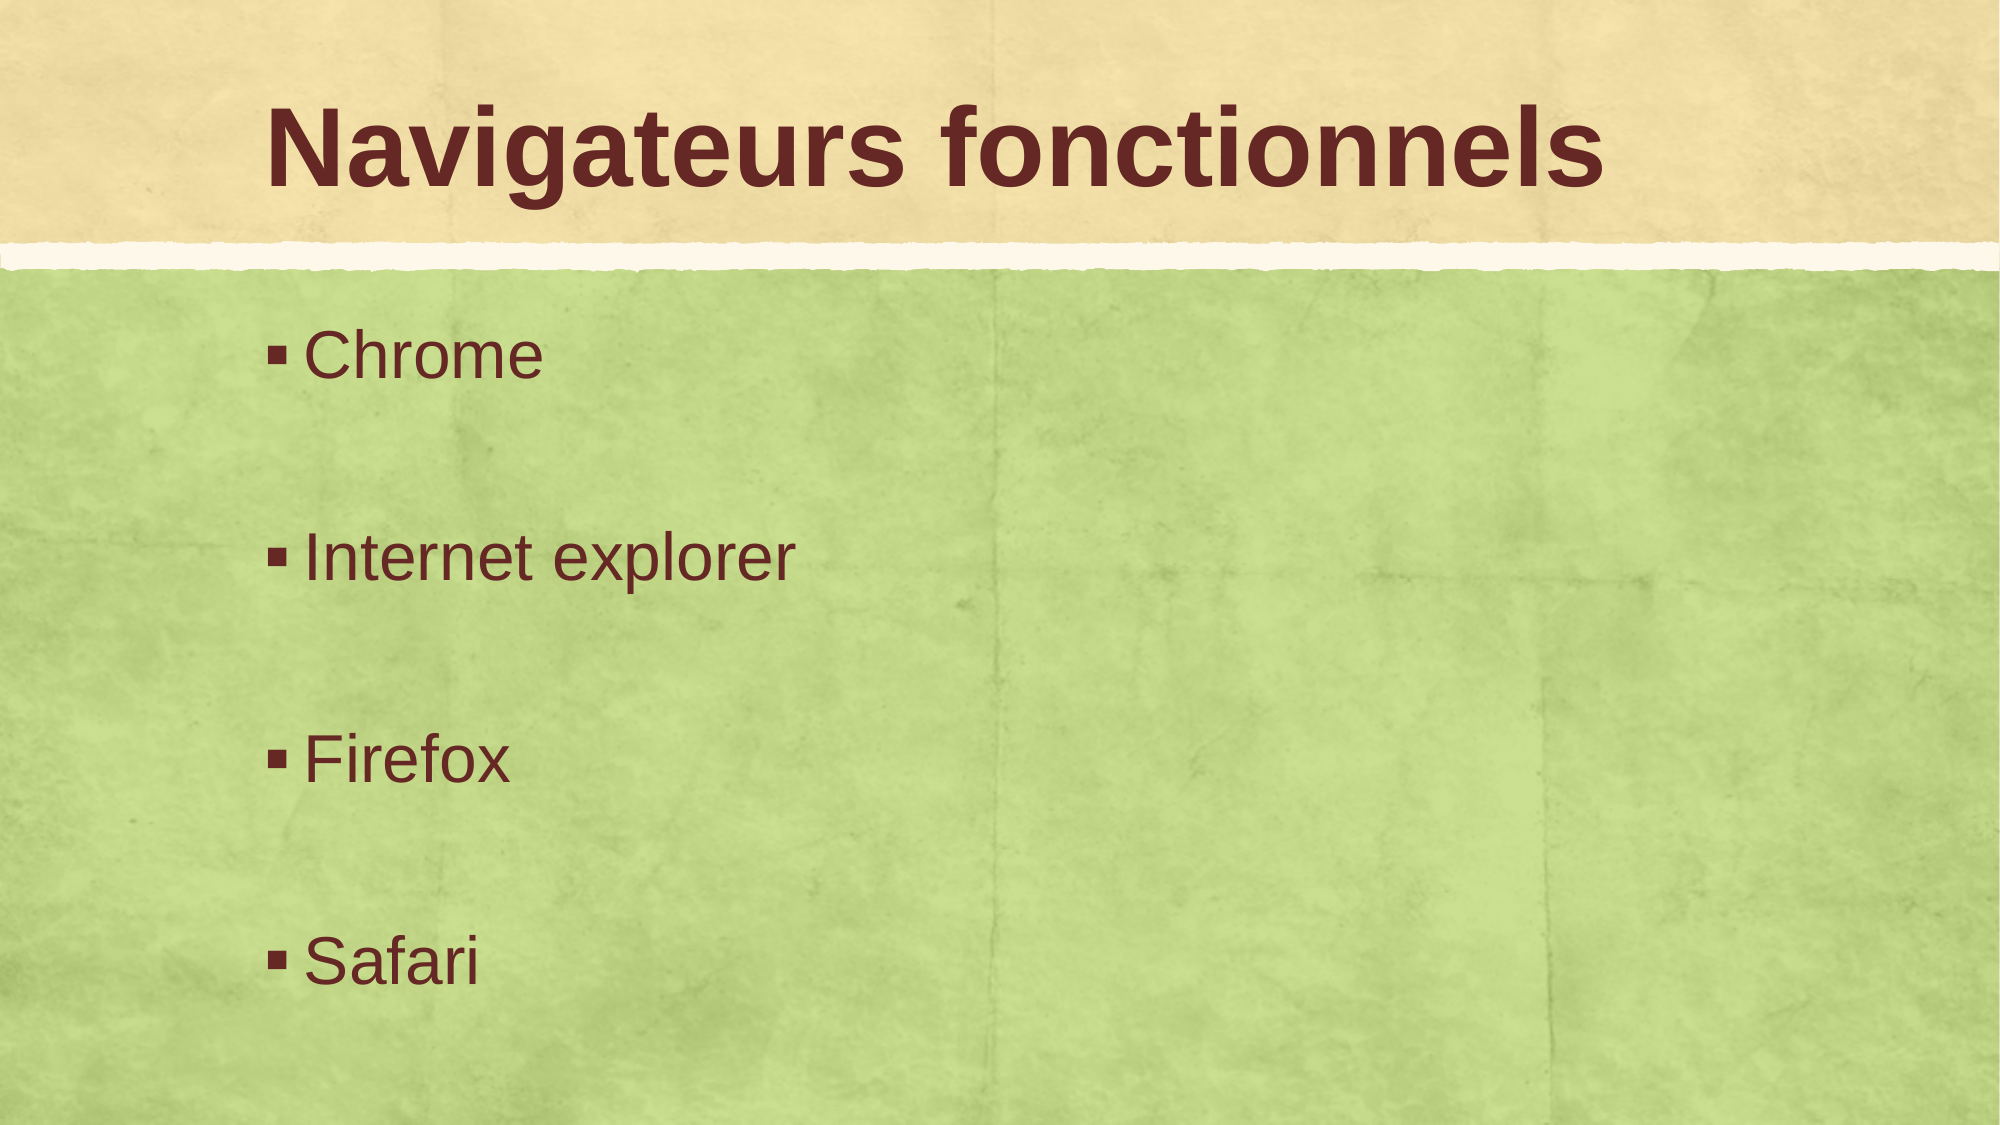

# Navigateurs fonctionnels
Chrome

Internet explorer

Firefox

Safari